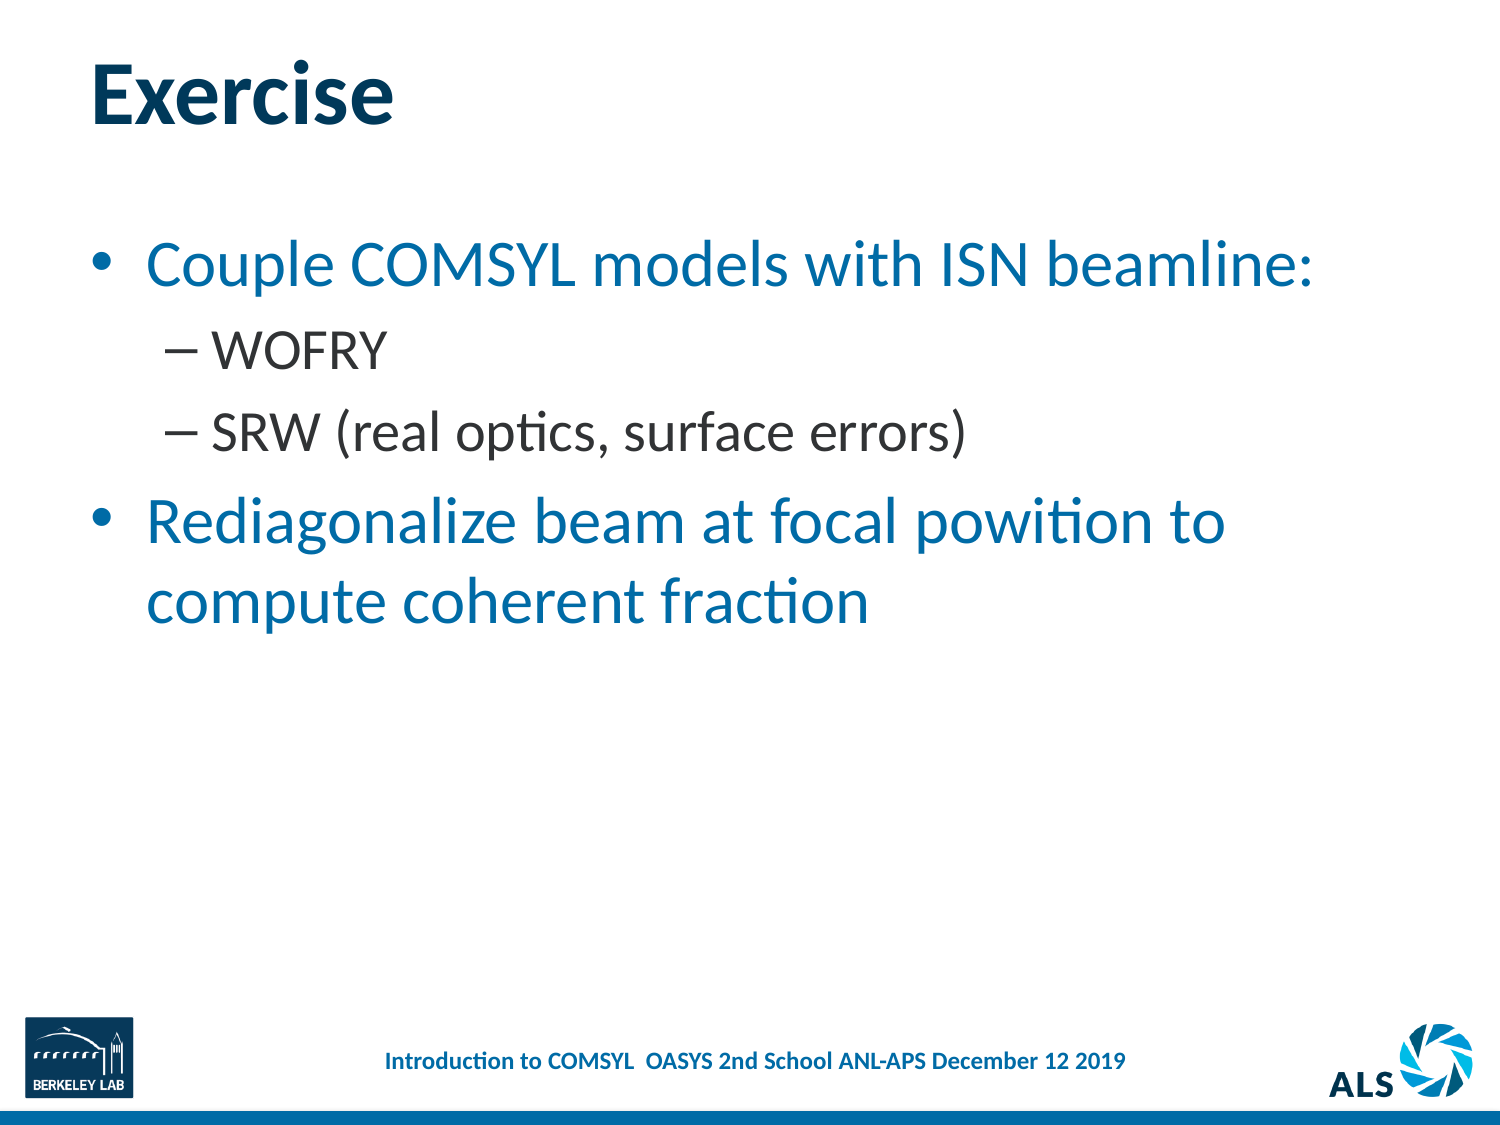

# Exercise
Couple COMSYL models with ISN beamline:
WOFRY
SRW (real optics, surface errors)
Rediagonalize beam at focal powition to compute coherent fraction